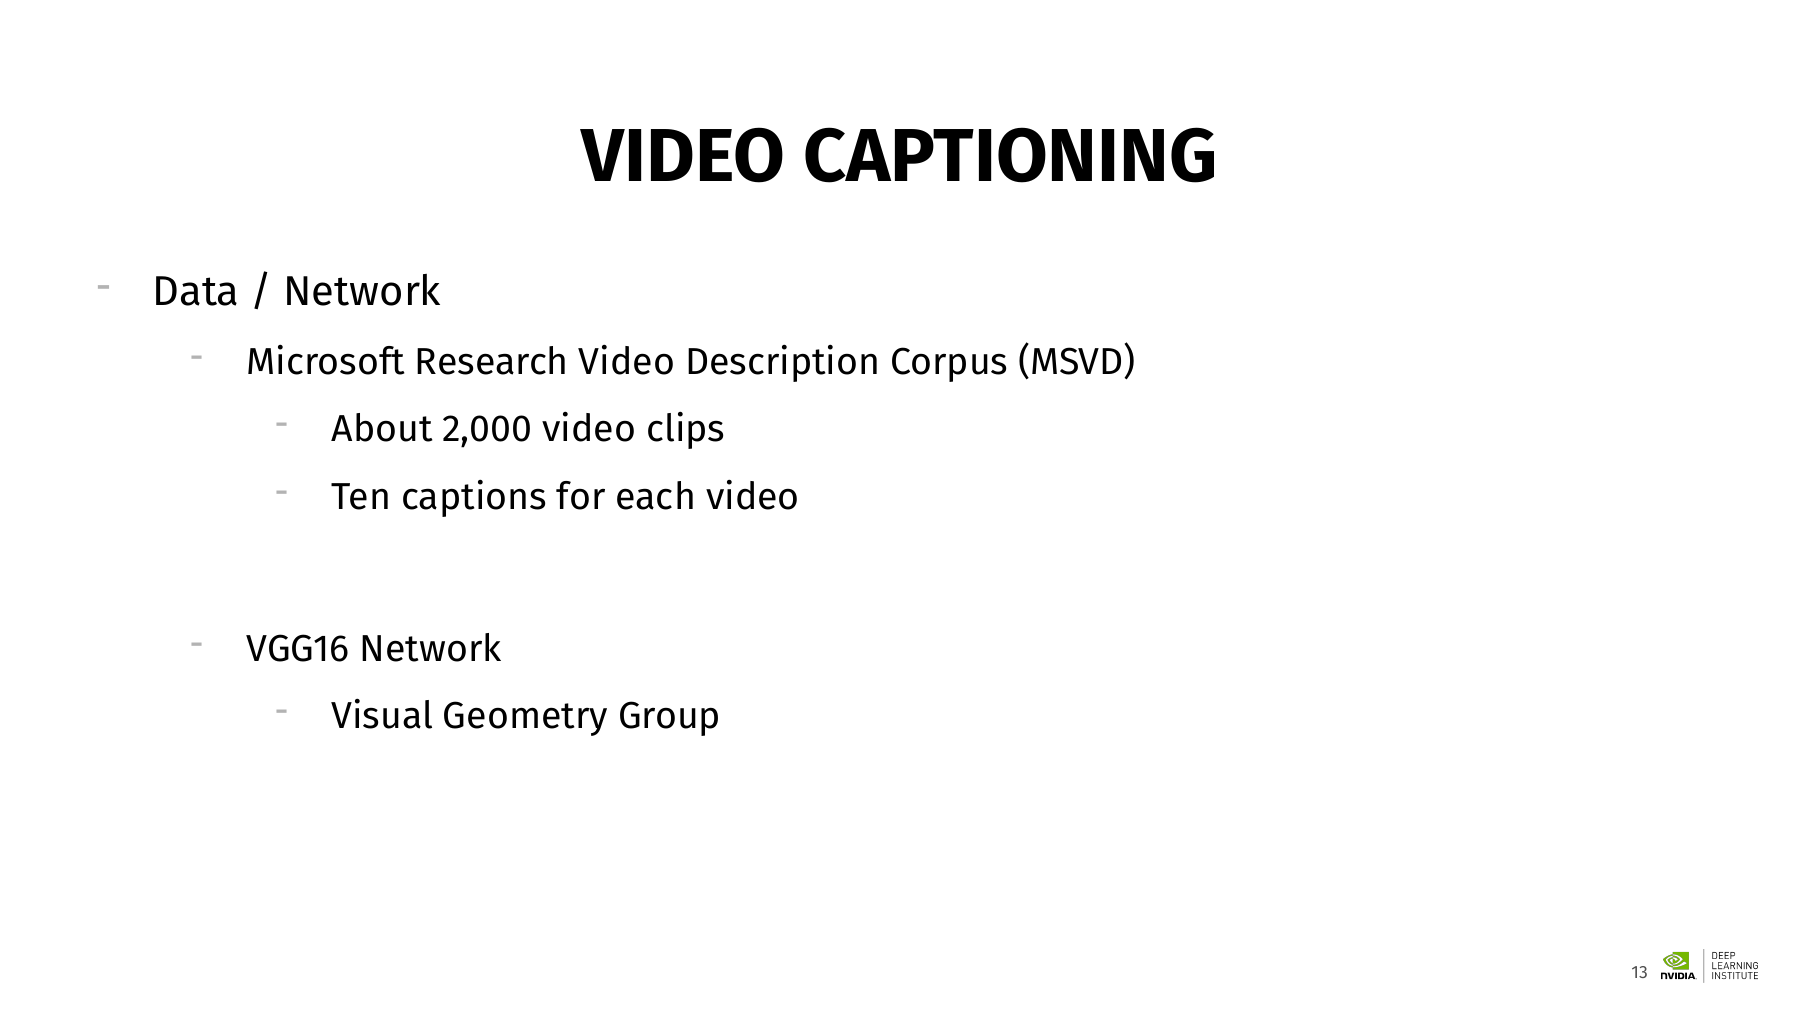

# VIDEO CAPTIONING
Data / Network
Microsoft Research Video Description Corpus (MSVD)
About 2,000 video clips
Ten captions for each video

VGG16 Network
Visual Geometry Group